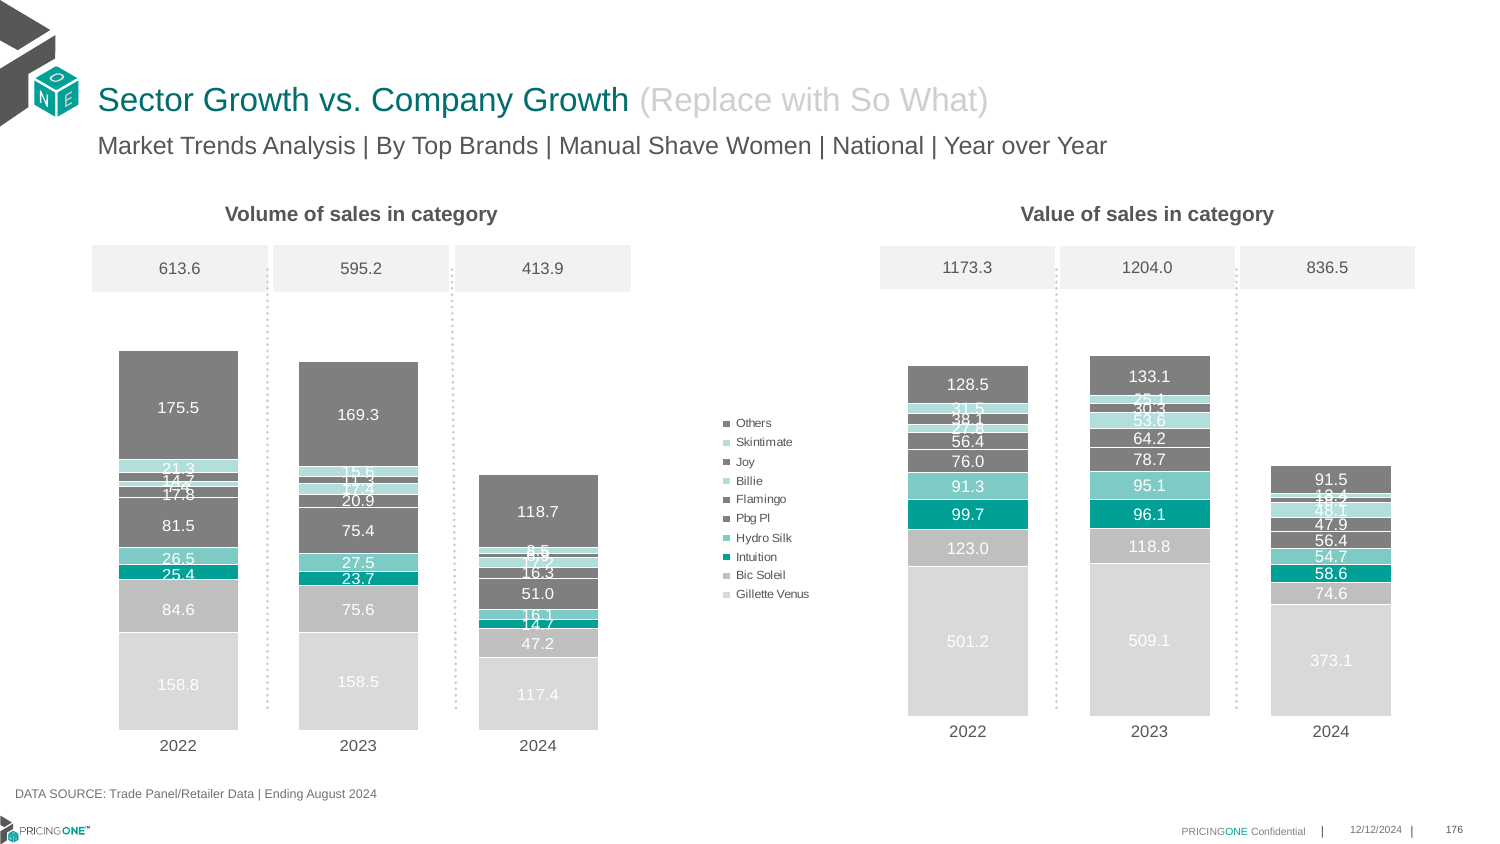

# Sector Growth vs. Company Growth (Replace with So What)
Market Trends Analysis | By Top Brands | Manual Shave Women | National | Year over Year
| Value of sales in category |  |  |
| --- | --- | --- |
| 1173.3 | 1204.0 | 836.5 |
| Volume of sales in category |  |  |
| --- | --- | --- |
| 613.6 | 595.2 | 413.9 |

### Chart

| Category | Gillette Venus | Bic Soleil | Intuition | Hydro Silk | Pbg Pl | Flamingo | Billie | Joy | Skintimate | Others |
|---|---|---|---|---|---|---|---|---|---|---|
| 2022 | 501.153591 | 122.959638 | 99.656852 | 91.282251 | 76.048119 | 56.373794 | 27.824811 | 38.085291 | 31.502714 | 128.4612 |
| 2023 | 509.091012 | 118.802213 | 96.126263 | 95.068532 | 78.681484 | 64.174816 | 53.573916 | 30.323789 | 25.135859 | 133.055911 |
| 2024 | 373.125141 | 74.607428 | 58.570902 | 54.719158 | 56.371816 | 47.875807 | 48.137949 | 18.186095 | 13.407725 | 91.511591 |

### Chart

| Category | Gillette Venus | Bic Soleil | Intuition | Hydro Silk | Pbg Pl | Flamingo | Billie | Joy | Skintimate | Others |
|---|---|---|---|---|---|---|---|---|---|---|
| 2022 | 158.788007 | 84.63444 | 25.398008 | 26.472403 | 81.489513 | 17.824914 | 7.409682 | 14.715697 | 21.321075 | 175.533683 |
| 2023 | 158.511572 | 75.619718 | 23.746954 | 27.530154 | 75.40045 | 20.886525 | 17.371636 | 11.250368 | 15.639501 | 169.254874 |
| 2024 | 117.397474 | 47.240759 | 14.659784 | 16.091623 | 50.975997 | 16.251517 | 17.205969 | 6.897266 | 8.478042 | 118.736122 |
DATA SOURCE: Trade Panel/Retailer Data | Ending August 2024

12/12/2024
176